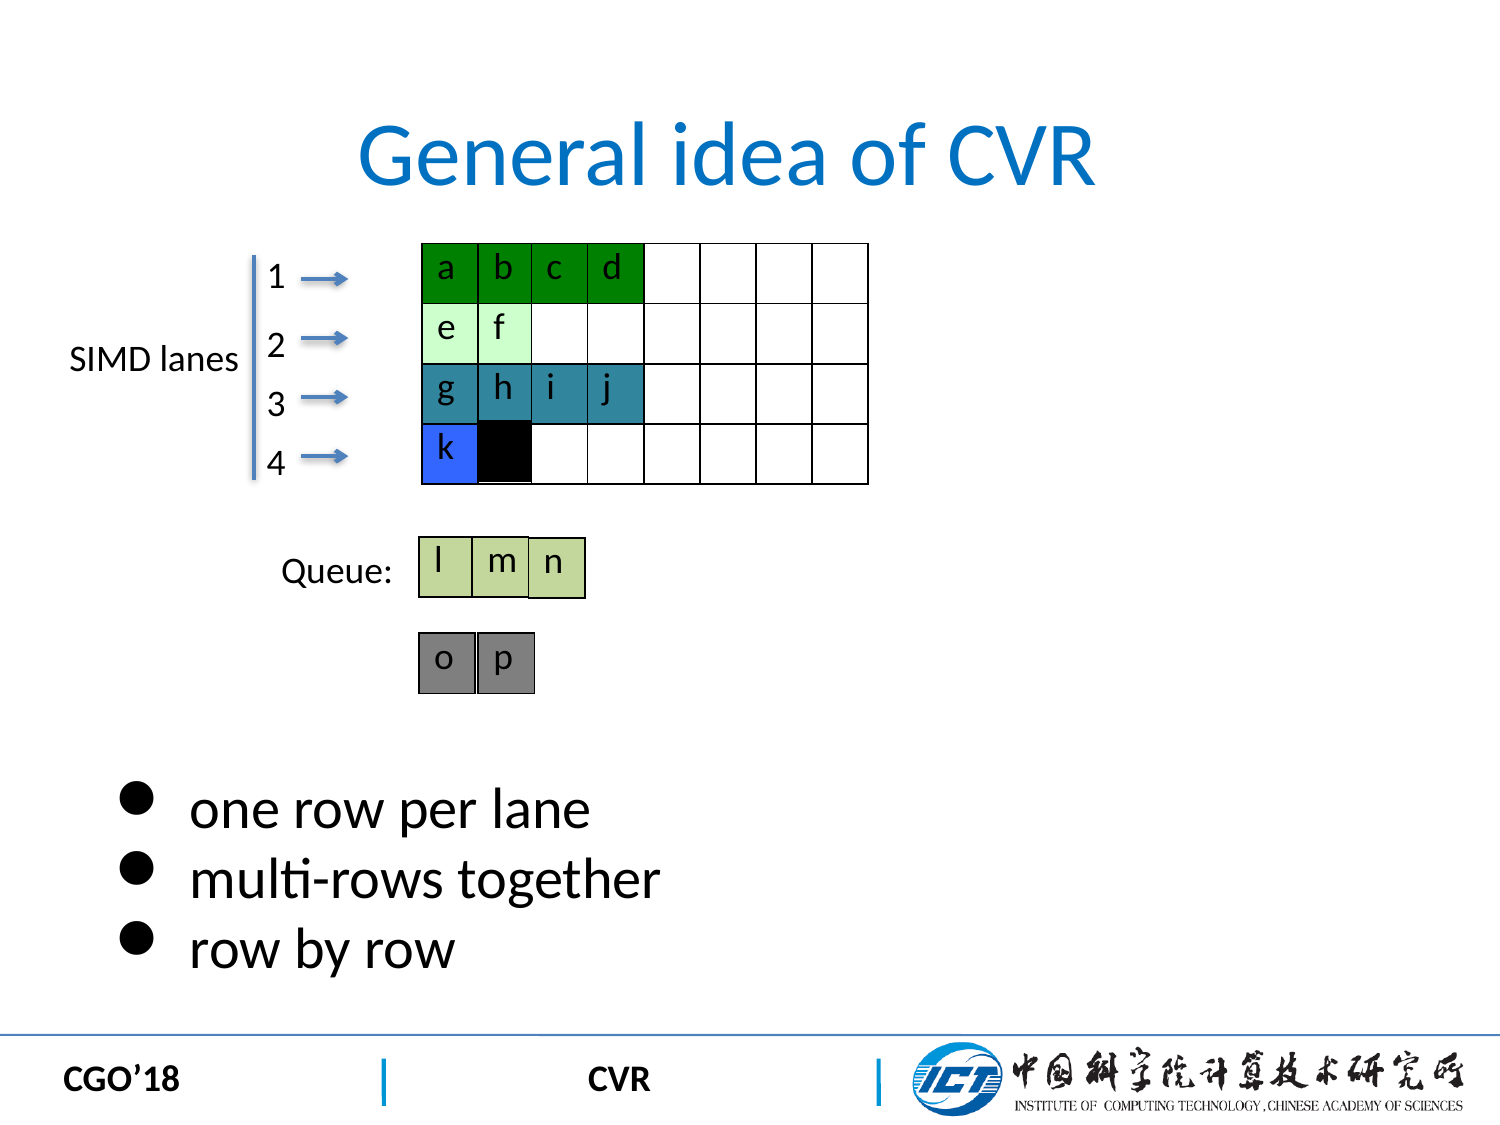

# General idea of CVR
1
| a |
| --- |
| e |
| g |
| k |
| b |
| --- |
| f |
| h |
|  |
| c |
| --- |
|  |
| i |
|  |
| d |
| --- |
|  |
| j |
|  |
|  |  |  |  |
| --- | --- | --- | --- |
|  |  |  |  |
|  |  |  |  |
|  |  |  |  |
2
SIMD lanes
3
|  |
| --- |
4
| l |
| --- |
| m |
| --- |
| n |
| --- |
Queue:
| o |
| --- |
| p |
| --- |

one row per lane
multi-rows together
row by row